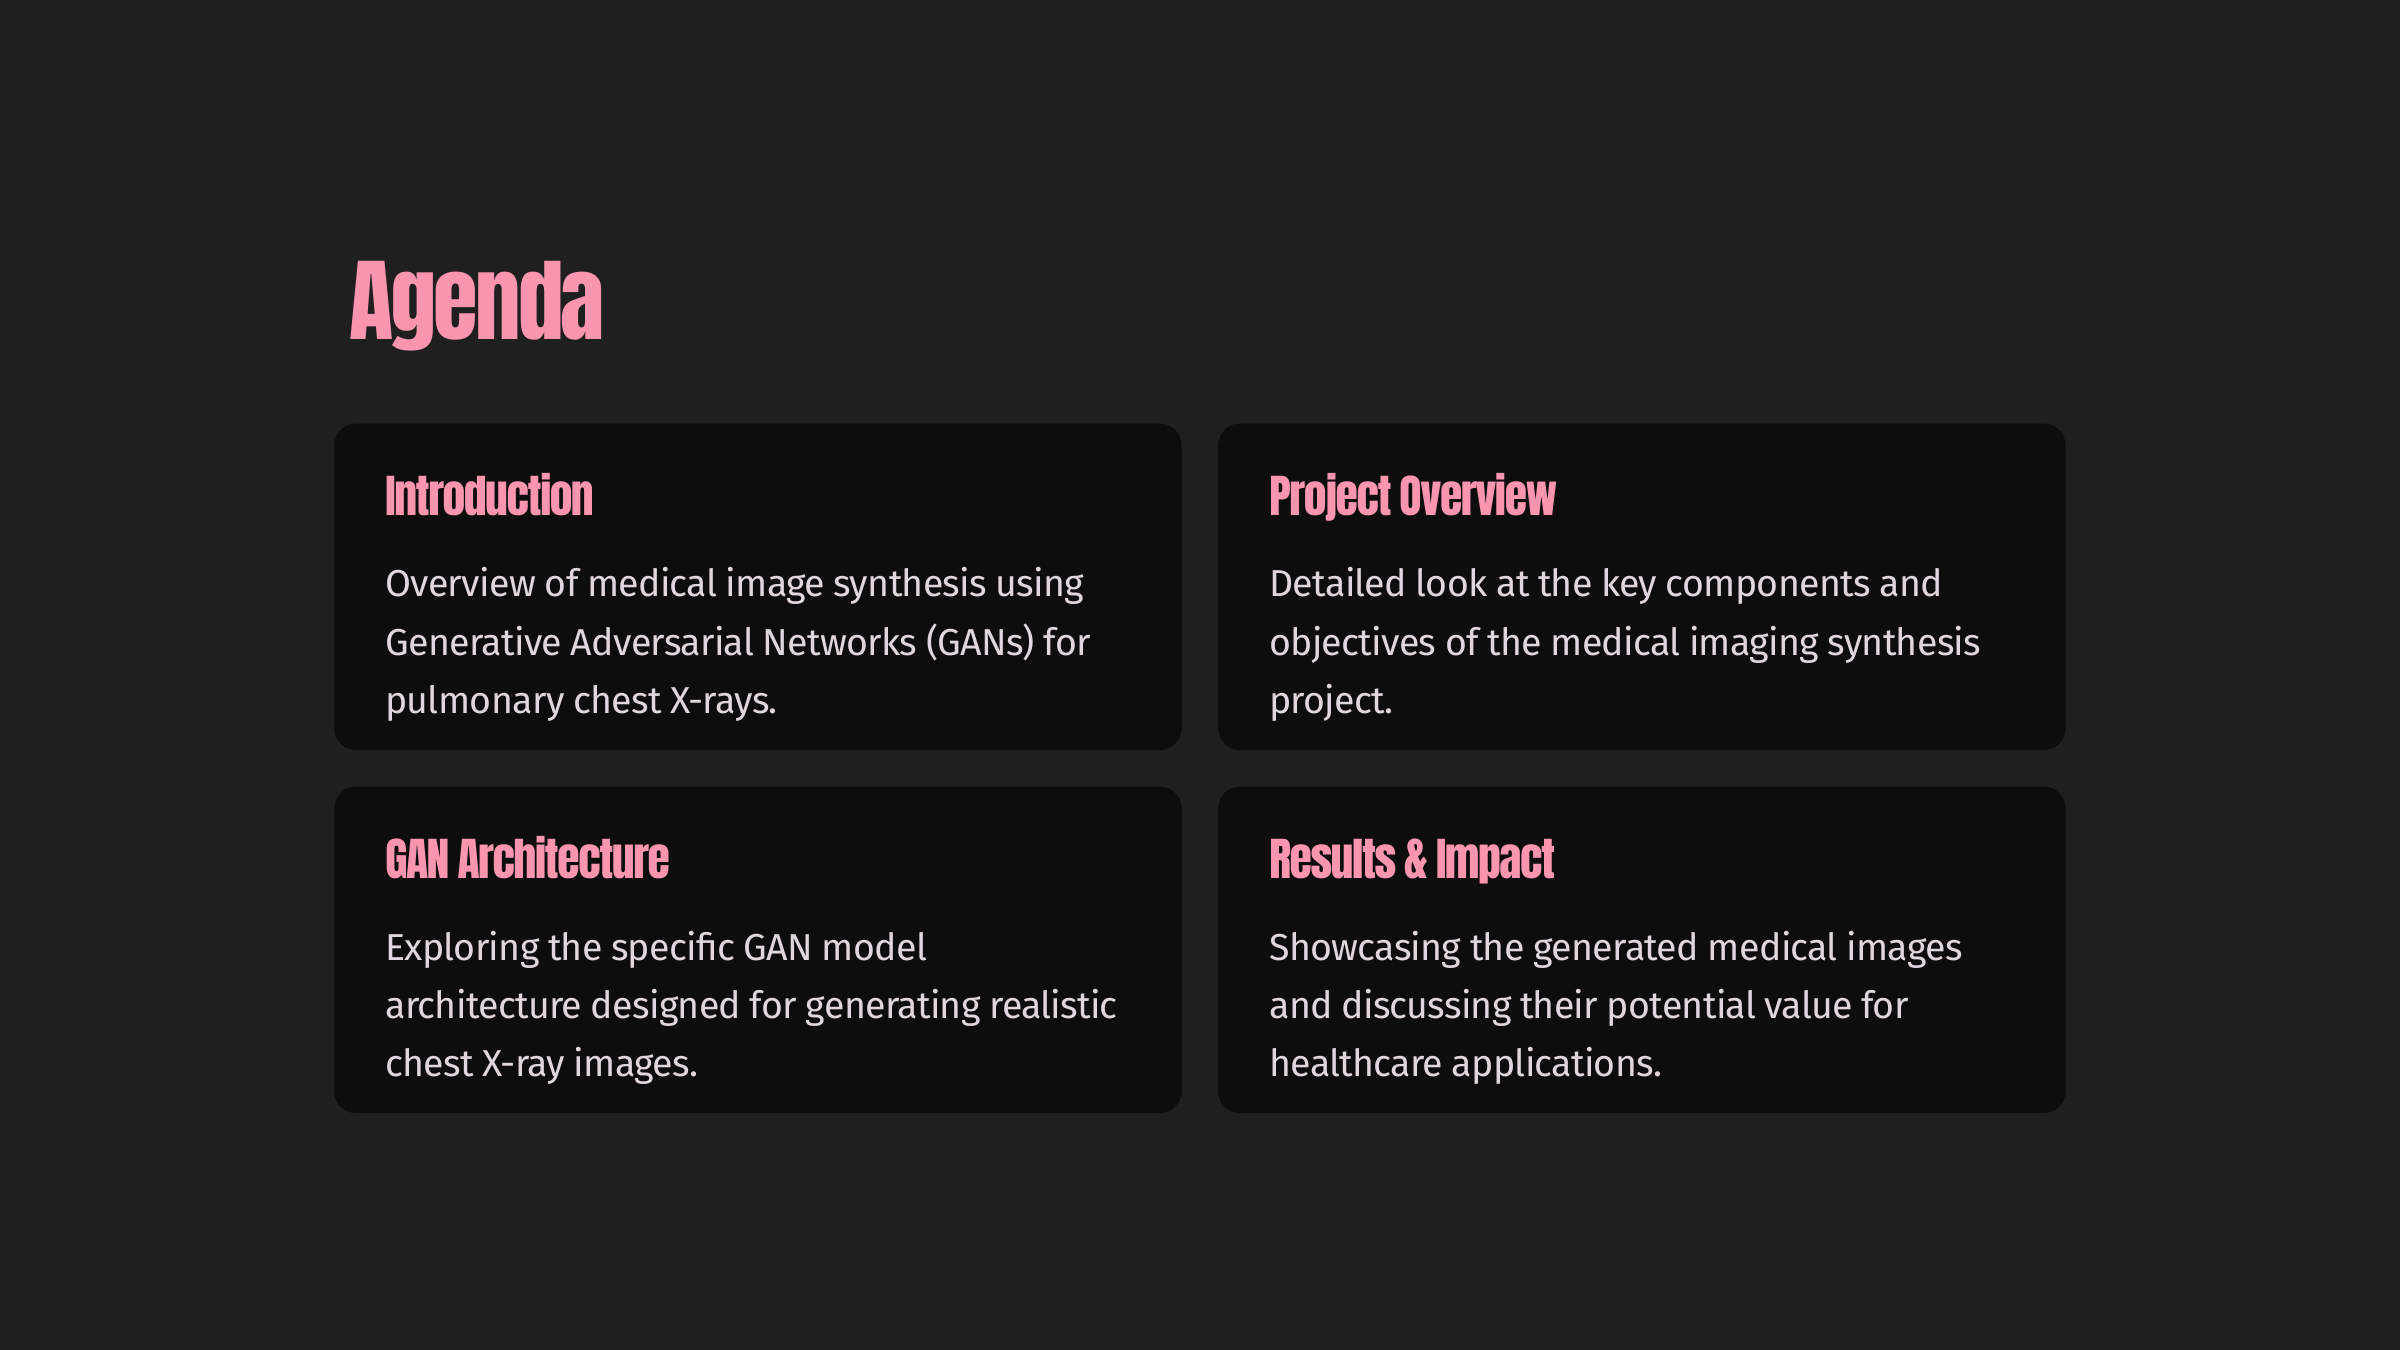

Agenda

Introduction
Project Overview
Overview of medical image synthesis using Generative Adversarial Networks (GANs) for pulmonary chest X-rays.
Detailed look at the key components and objectives of the medical imaging synthesis project.

GAN Architecture
Results & Impact
Exploring the specific GAN model architecture designed for generating realistic chest X-ray images.
Showcasing the generated medical images and discussing their potential value for healthcare applications.